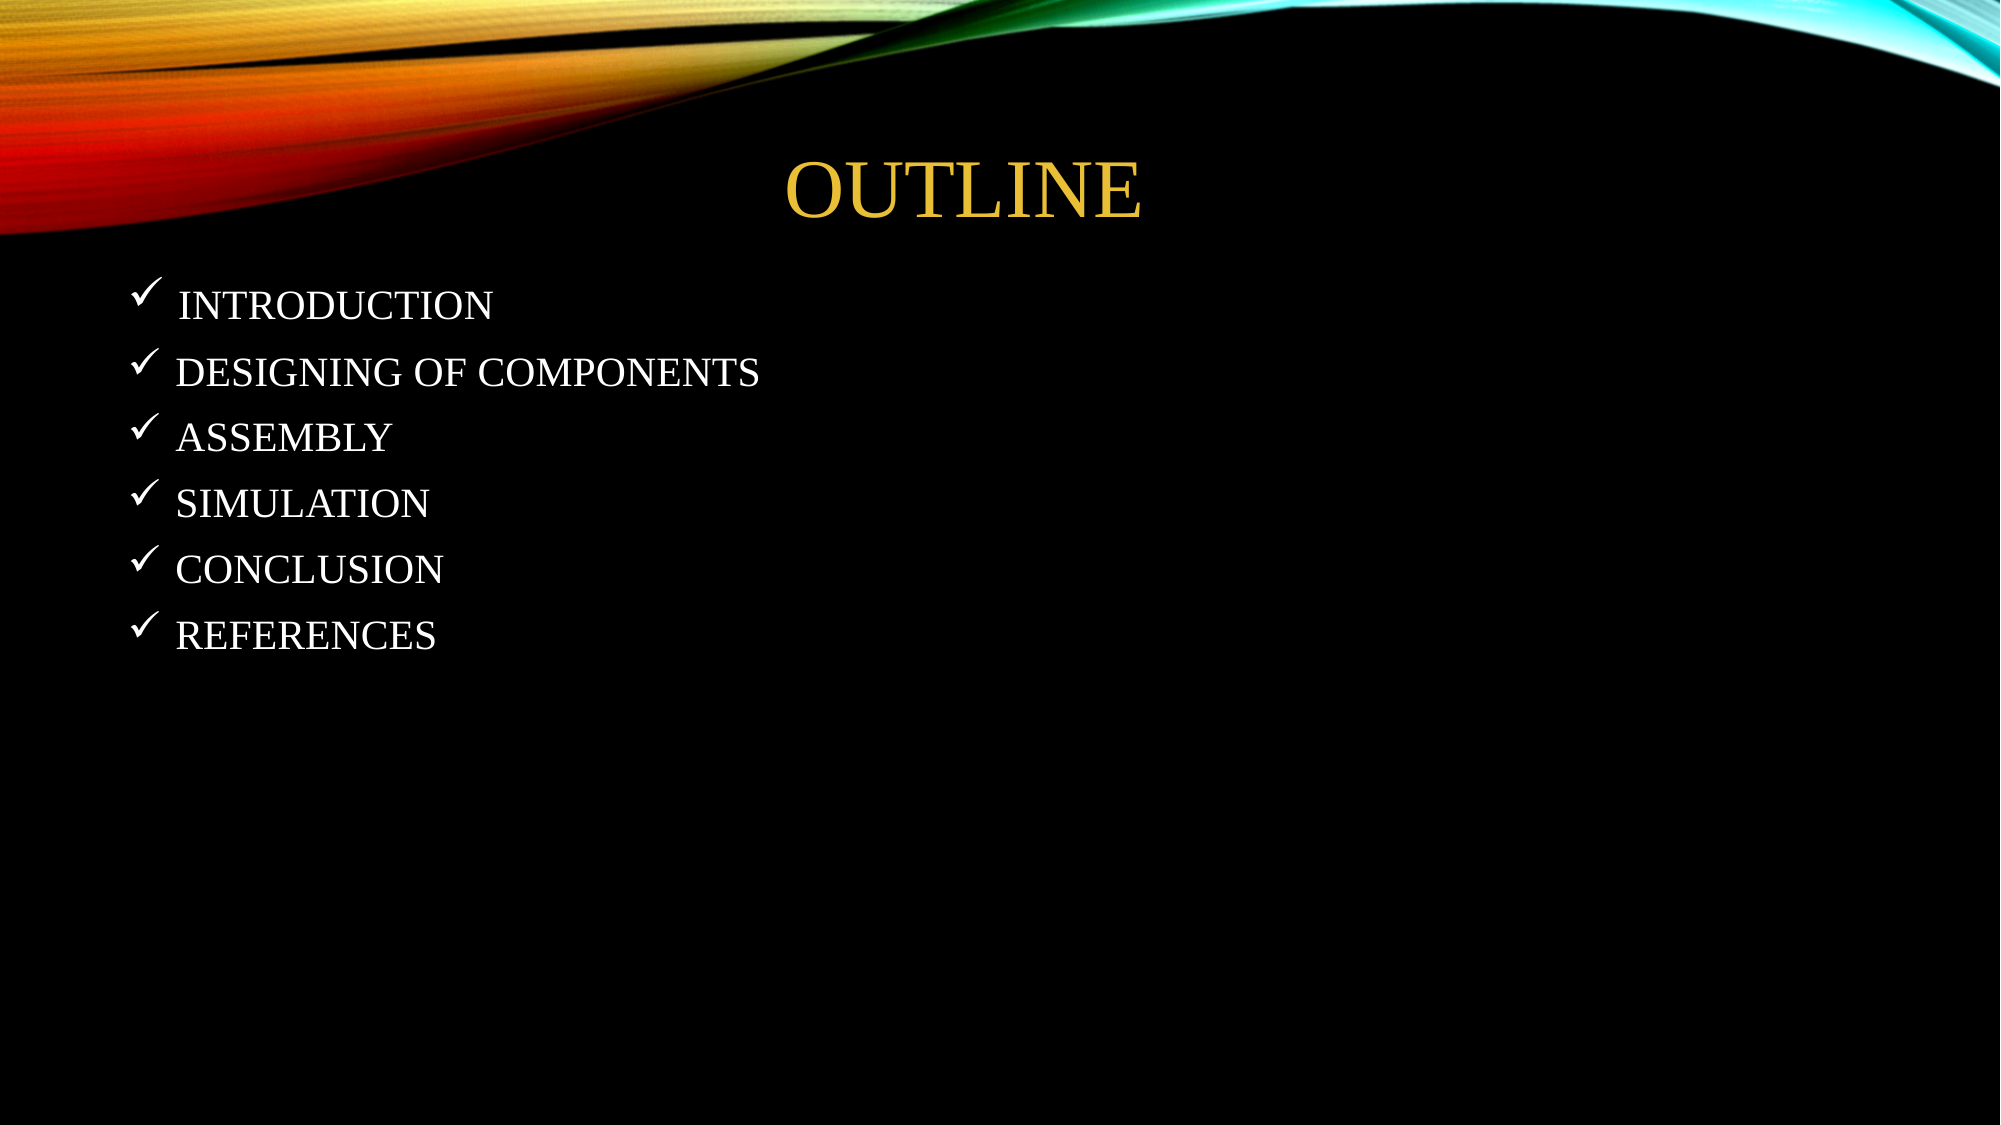

# OUTLINE
 INTRODUCTION
 DESIGNING OF COMPONENTS
 ASSEMBLY
 SIMULATION
 CONCLUSION
 REFERENCES